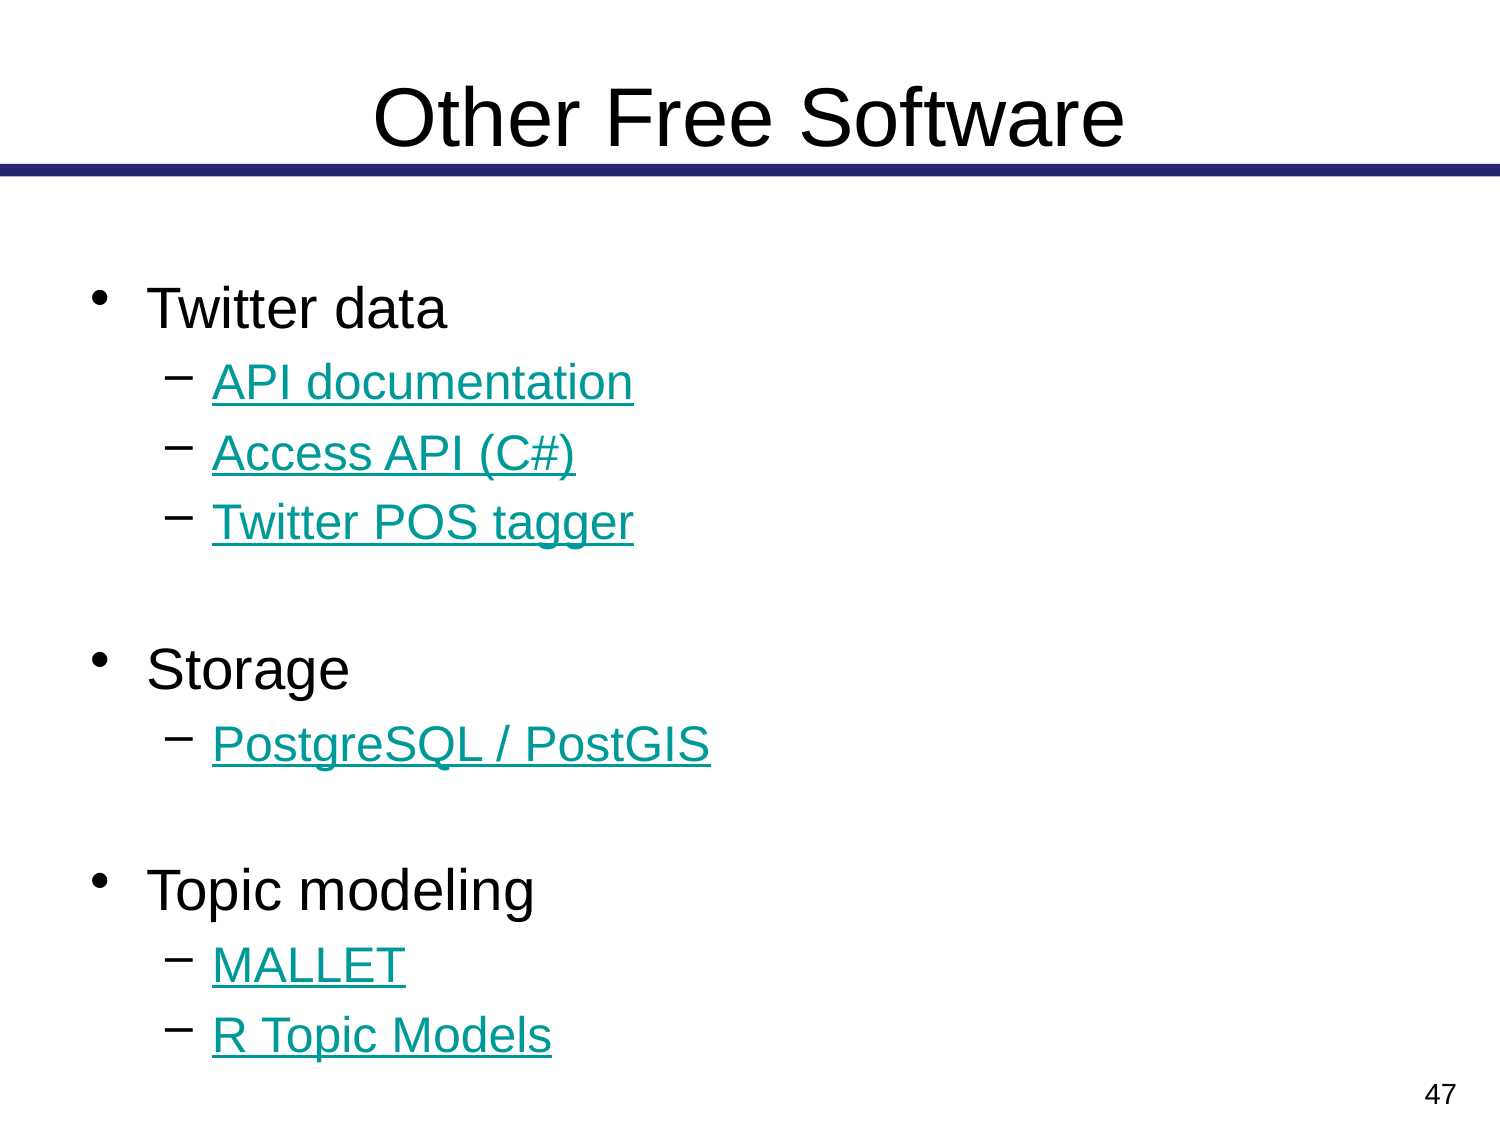

# Other Free Software
Twitter data
API documentation
Access API (C#)
Twitter POS tagger

Storage
PostgreSQL / PostGIS

Topic modeling
MALLET
R Topic Models

47